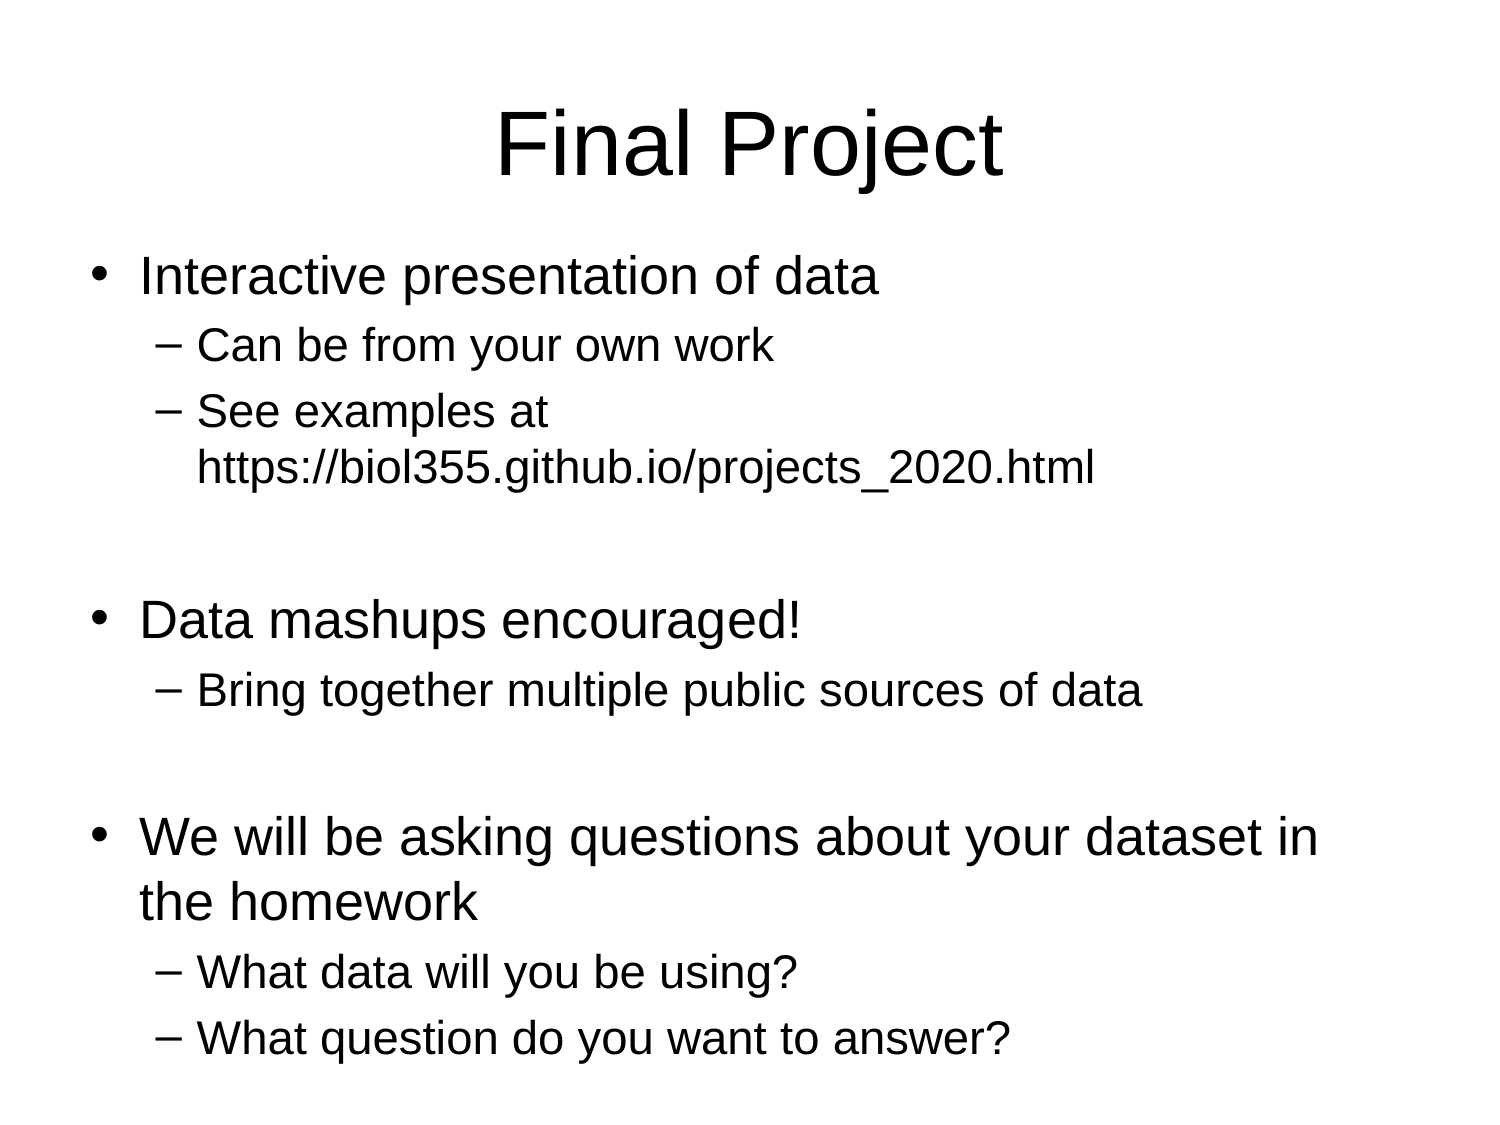

# Final Project
Interactive presentation of data
Can be from your own work
See examples at  https://biol355.github.io/projects_2020.html

Data mashups encouraged!
Bring together multiple public sources of data

We will be asking questions about your dataset in the homework
What data will you be using?
What question do you want to answer?